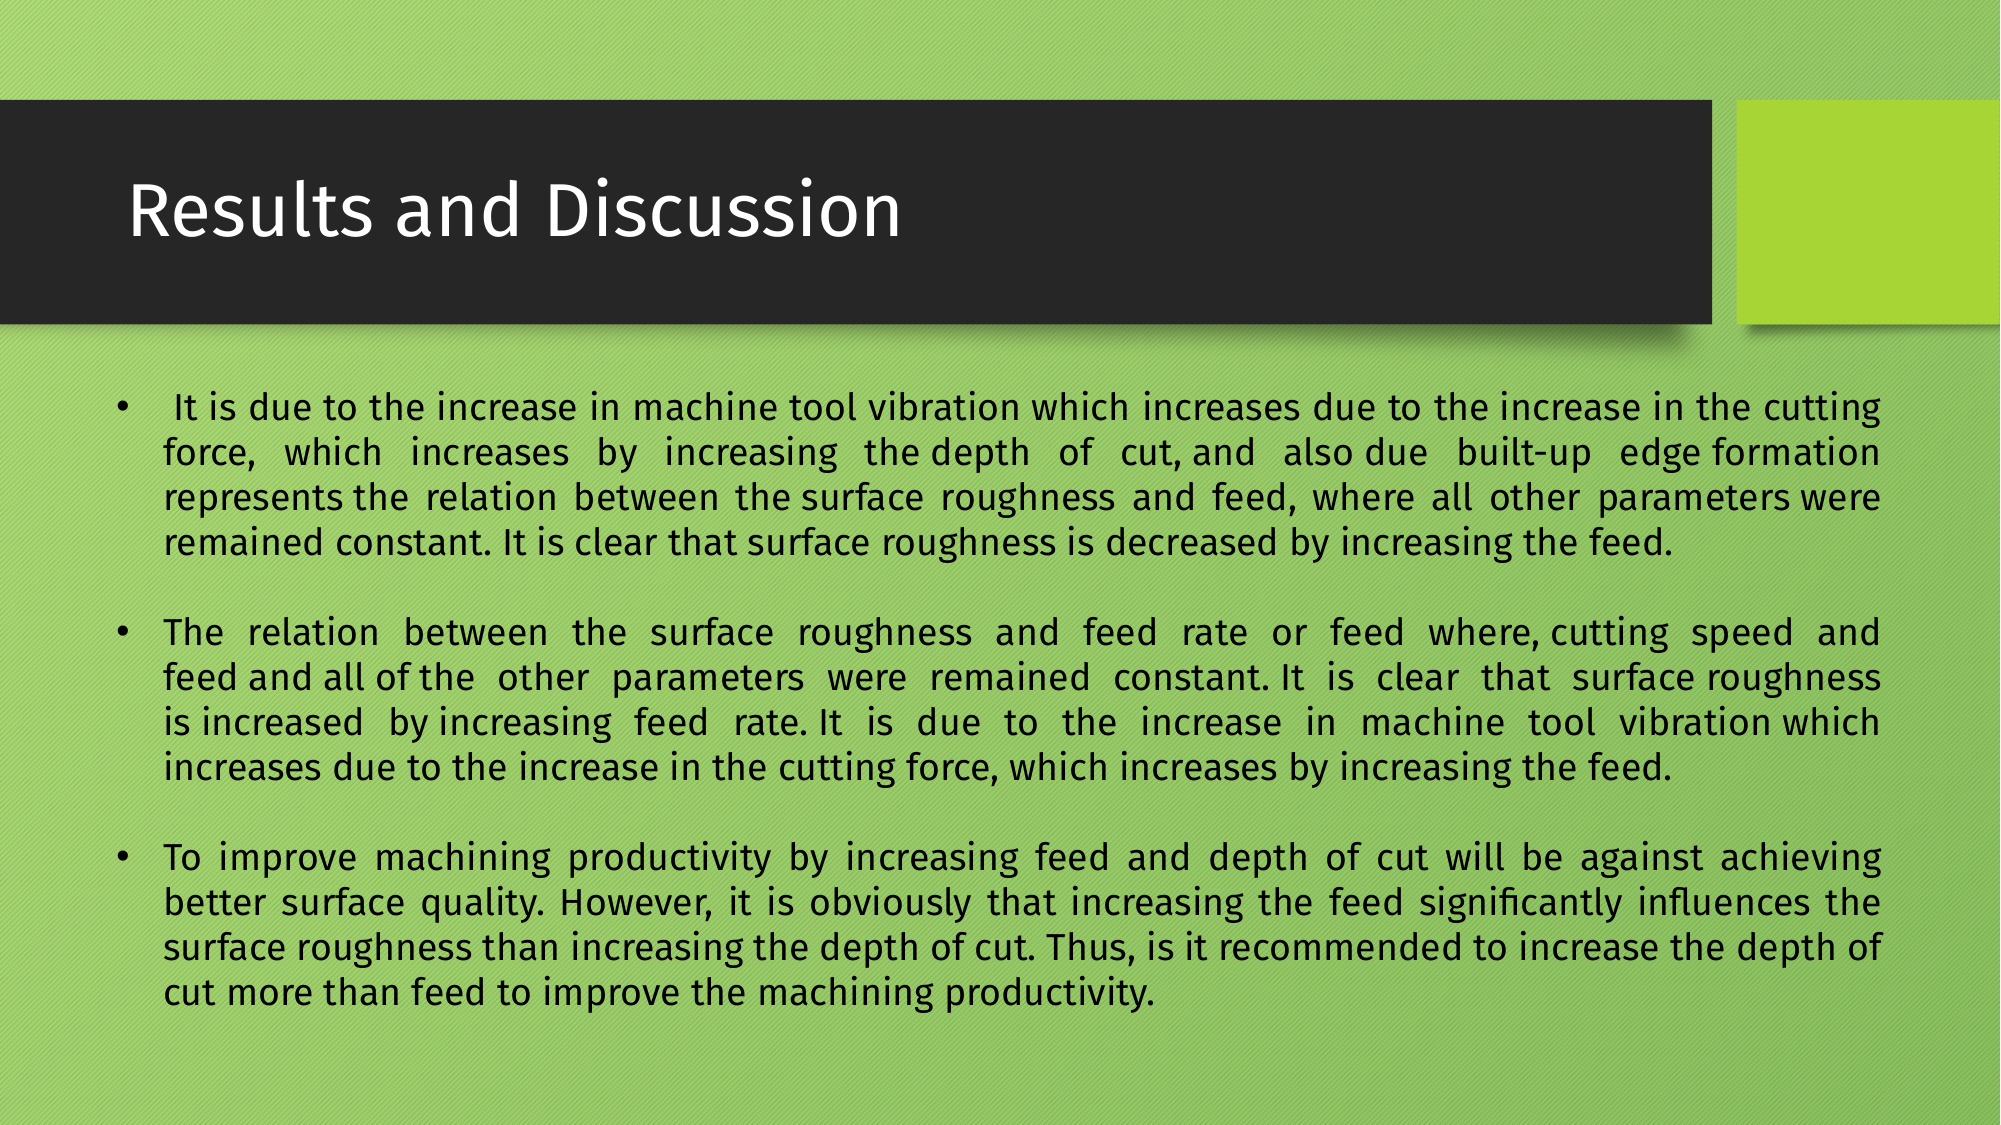

# Results and Discussion
 It is due to the increase in machine tool vibration which increases due to the increase in the cutting force, which increases by increasing the depth of cut, and also due built-up edge formation represents the relation between the surface roughness and feed, where all other parameters were remained constant. It is clear that surface roughness is decreased by increasing the feed.

The relation between the surface roughness and feed rate or feed where, cutting speed and feed and all of the other parameters were remained constant. It is clear that surface roughness is increased by increasing feed rate. It is due to the increase in machine tool vibration which increases due to the increase in the cutting force, which increases by increasing the feed.

To improve machining productivity by increasing feed and depth of cut will be against achieving better surface quality. However, it is obviously that increasing the feed significantly influences the surface roughness than increasing the depth of cut. Thus, is it recommended to increase the depth of cut more than feed to improve the machining productivity.